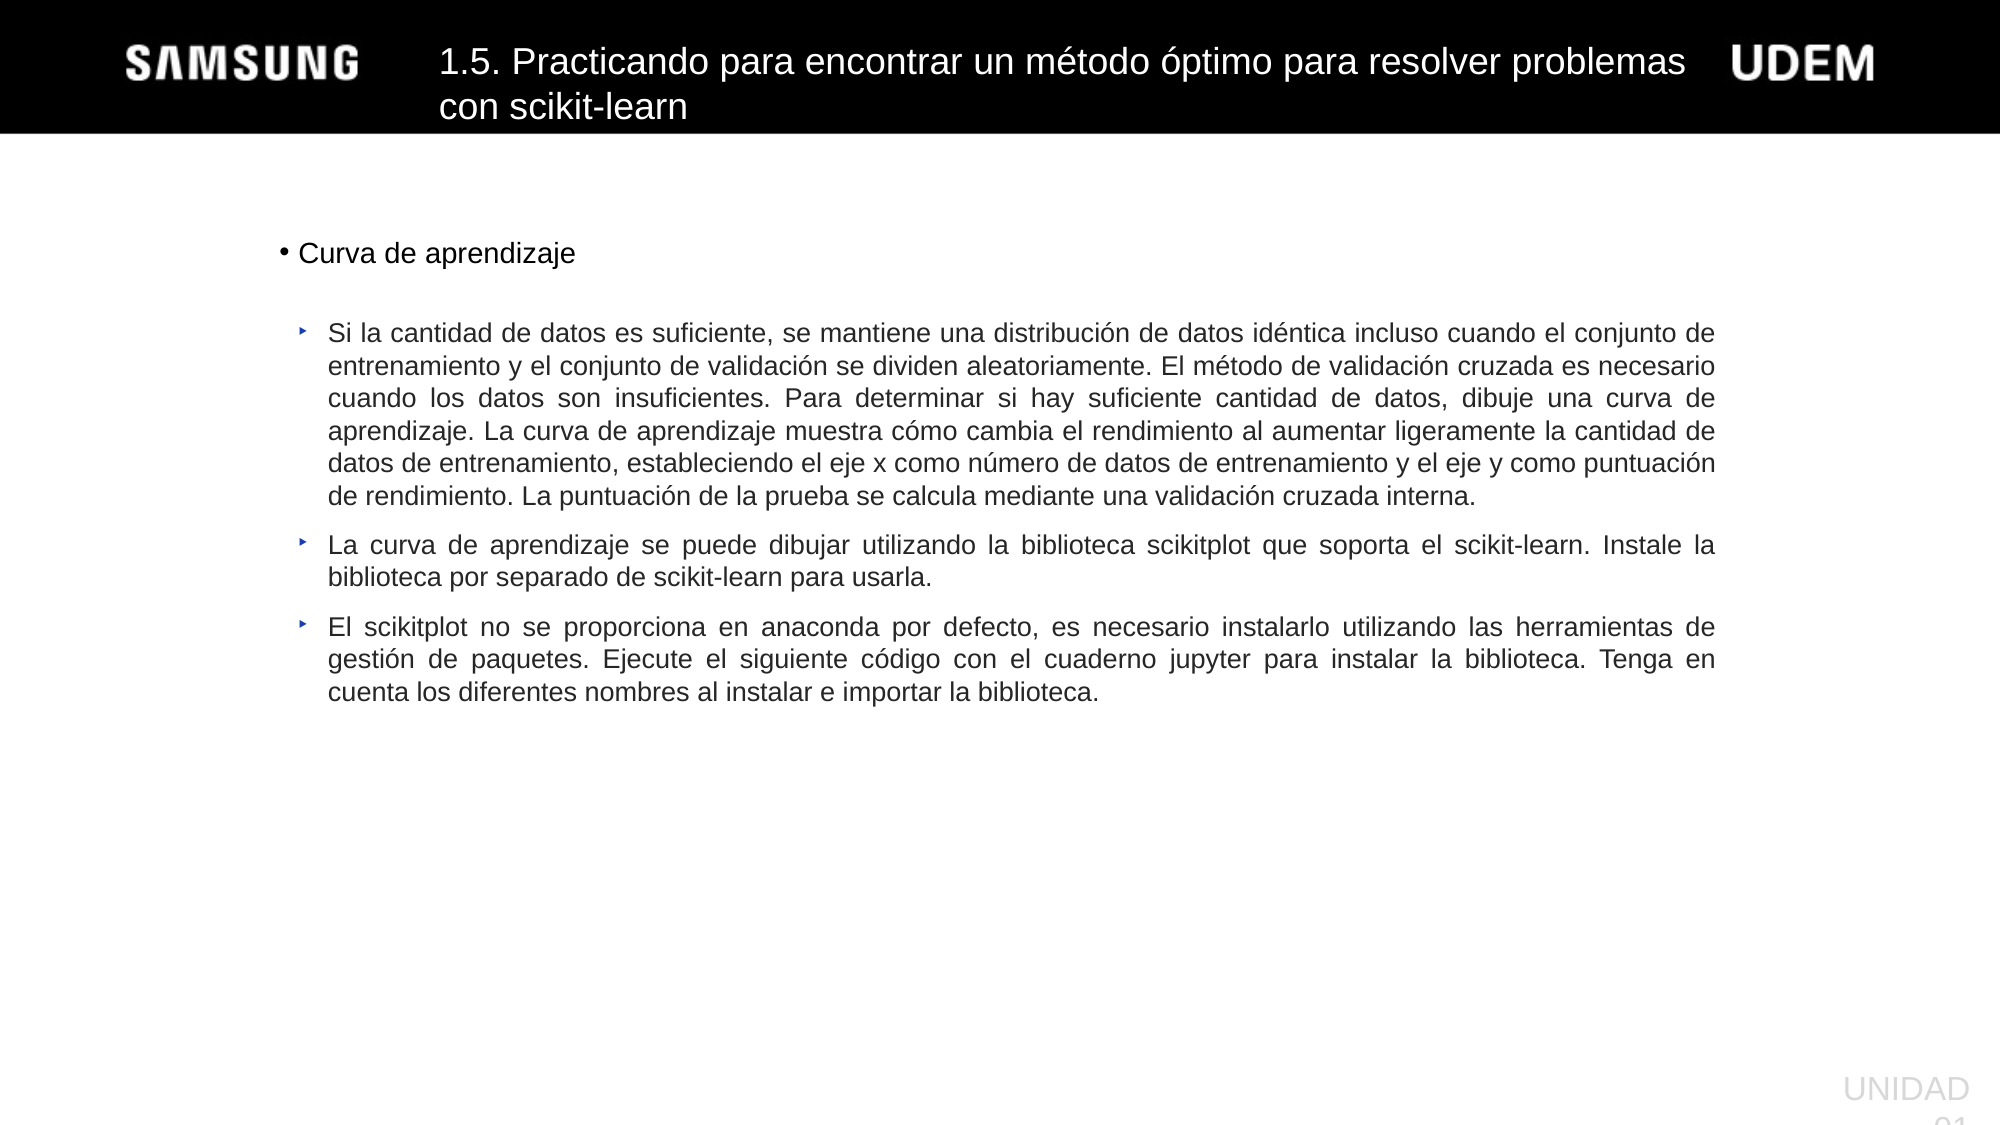

1.5. Practicando para encontrar un método óptimo para resolver problemas con scikit-learn
Curva de aprendizaje
Si la cantidad de datos es suficiente, se mantiene una distribución de datos idéntica incluso cuando el conjunto de entrenamiento y el conjunto de validación se dividen aleatoriamente. El método de validación cruzada es necesario cuando los datos son insuficientes. Para determinar si hay suficiente cantidad de datos, dibuje una curva de aprendizaje. La curva de aprendizaje muestra cómo cambia el rendimiento al aumentar ligeramente la cantidad de datos de entrenamiento, estableciendo el eje x como número de datos de entrenamiento y el eje y como puntuación de rendimiento. La puntuación de la prueba se calcula mediante una validación cruzada interna.
La curva de aprendizaje se puede dibujar utilizando la biblioteca scikitplot que soporta el scikit-learn. Instale la biblioteca por separado de scikit-learn para usarla.
El scikitplot no se proporciona en anaconda por defecto, es necesario instalarlo utilizando las herramientas de gestión de paquetes. Ejecute el siguiente código con el cuaderno jupyter para instalar la biblioteca. Tenga en cuenta los diferentes nombres al instalar e importar la biblioteca.
UNIDAD 01